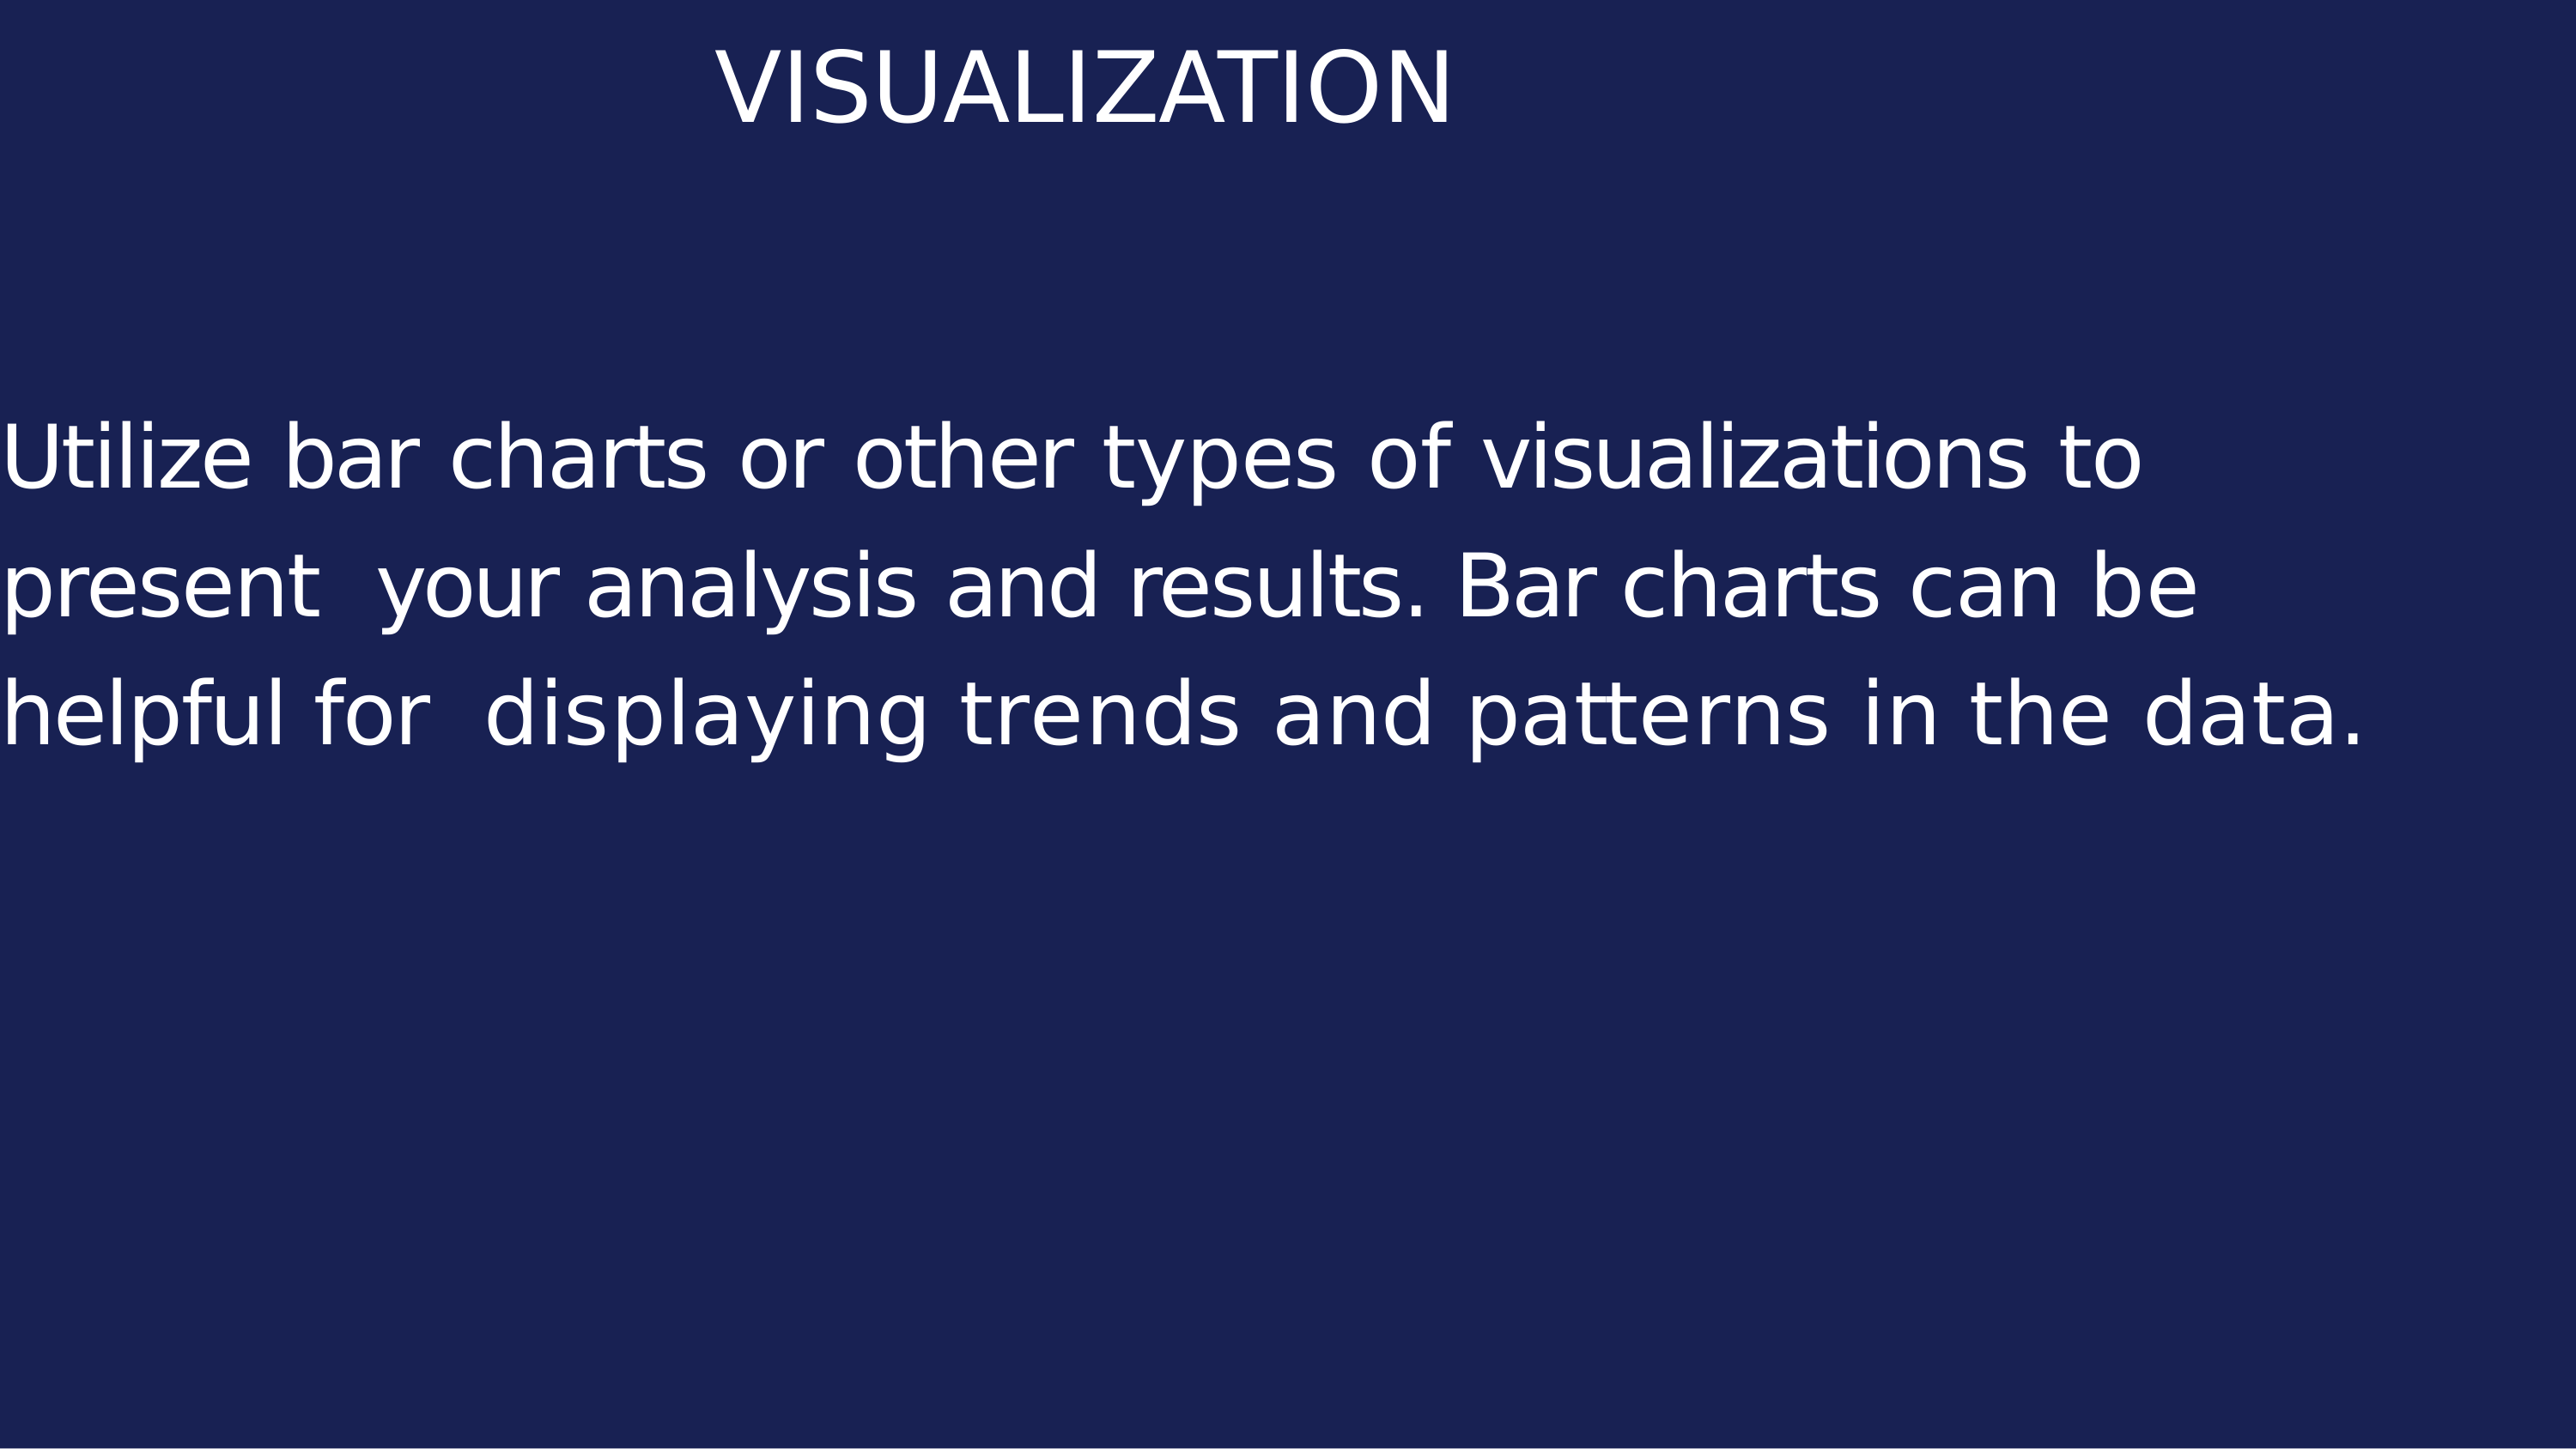

VISUALIZATION
Utilize bar charts or other types of visualizations to present  your analysis and results. Bar charts can be helpful for  displaying trends and patterns in the data.